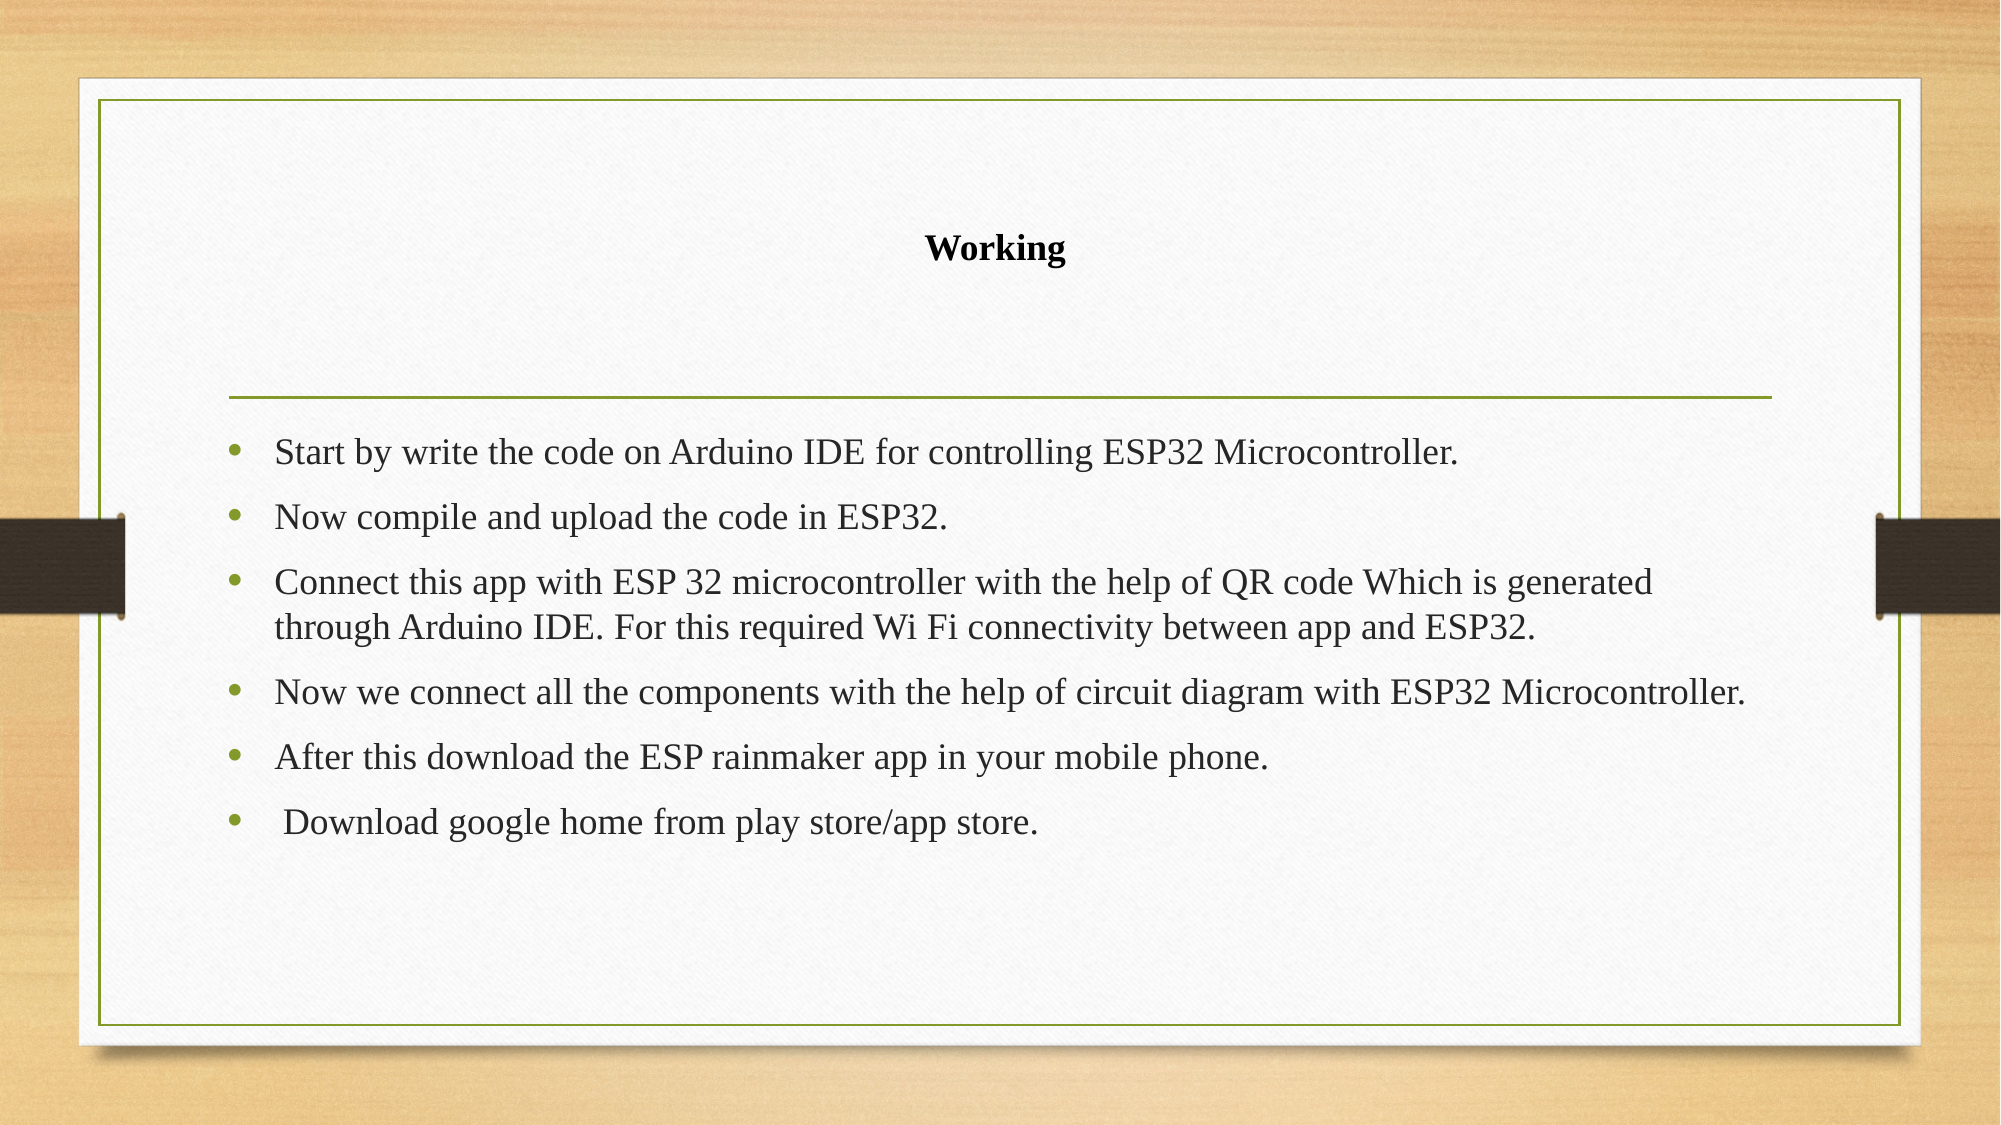

# Working
Start by write the code on Arduino IDE for controlling ESP32 Microcontroller.
Now compile and upload the code in ESP32.
Connect this app with ESP 32 microcontroller with the help of QR code Which is generated through Arduino IDE. For this required Wi Fi connectivity between app and ESP32.
Now we connect all the components with the help of circuit diagram with ESP32 Microcontroller.
After this download the ESP rainmaker app in your mobile phone.
 Download google home from play store/app store.